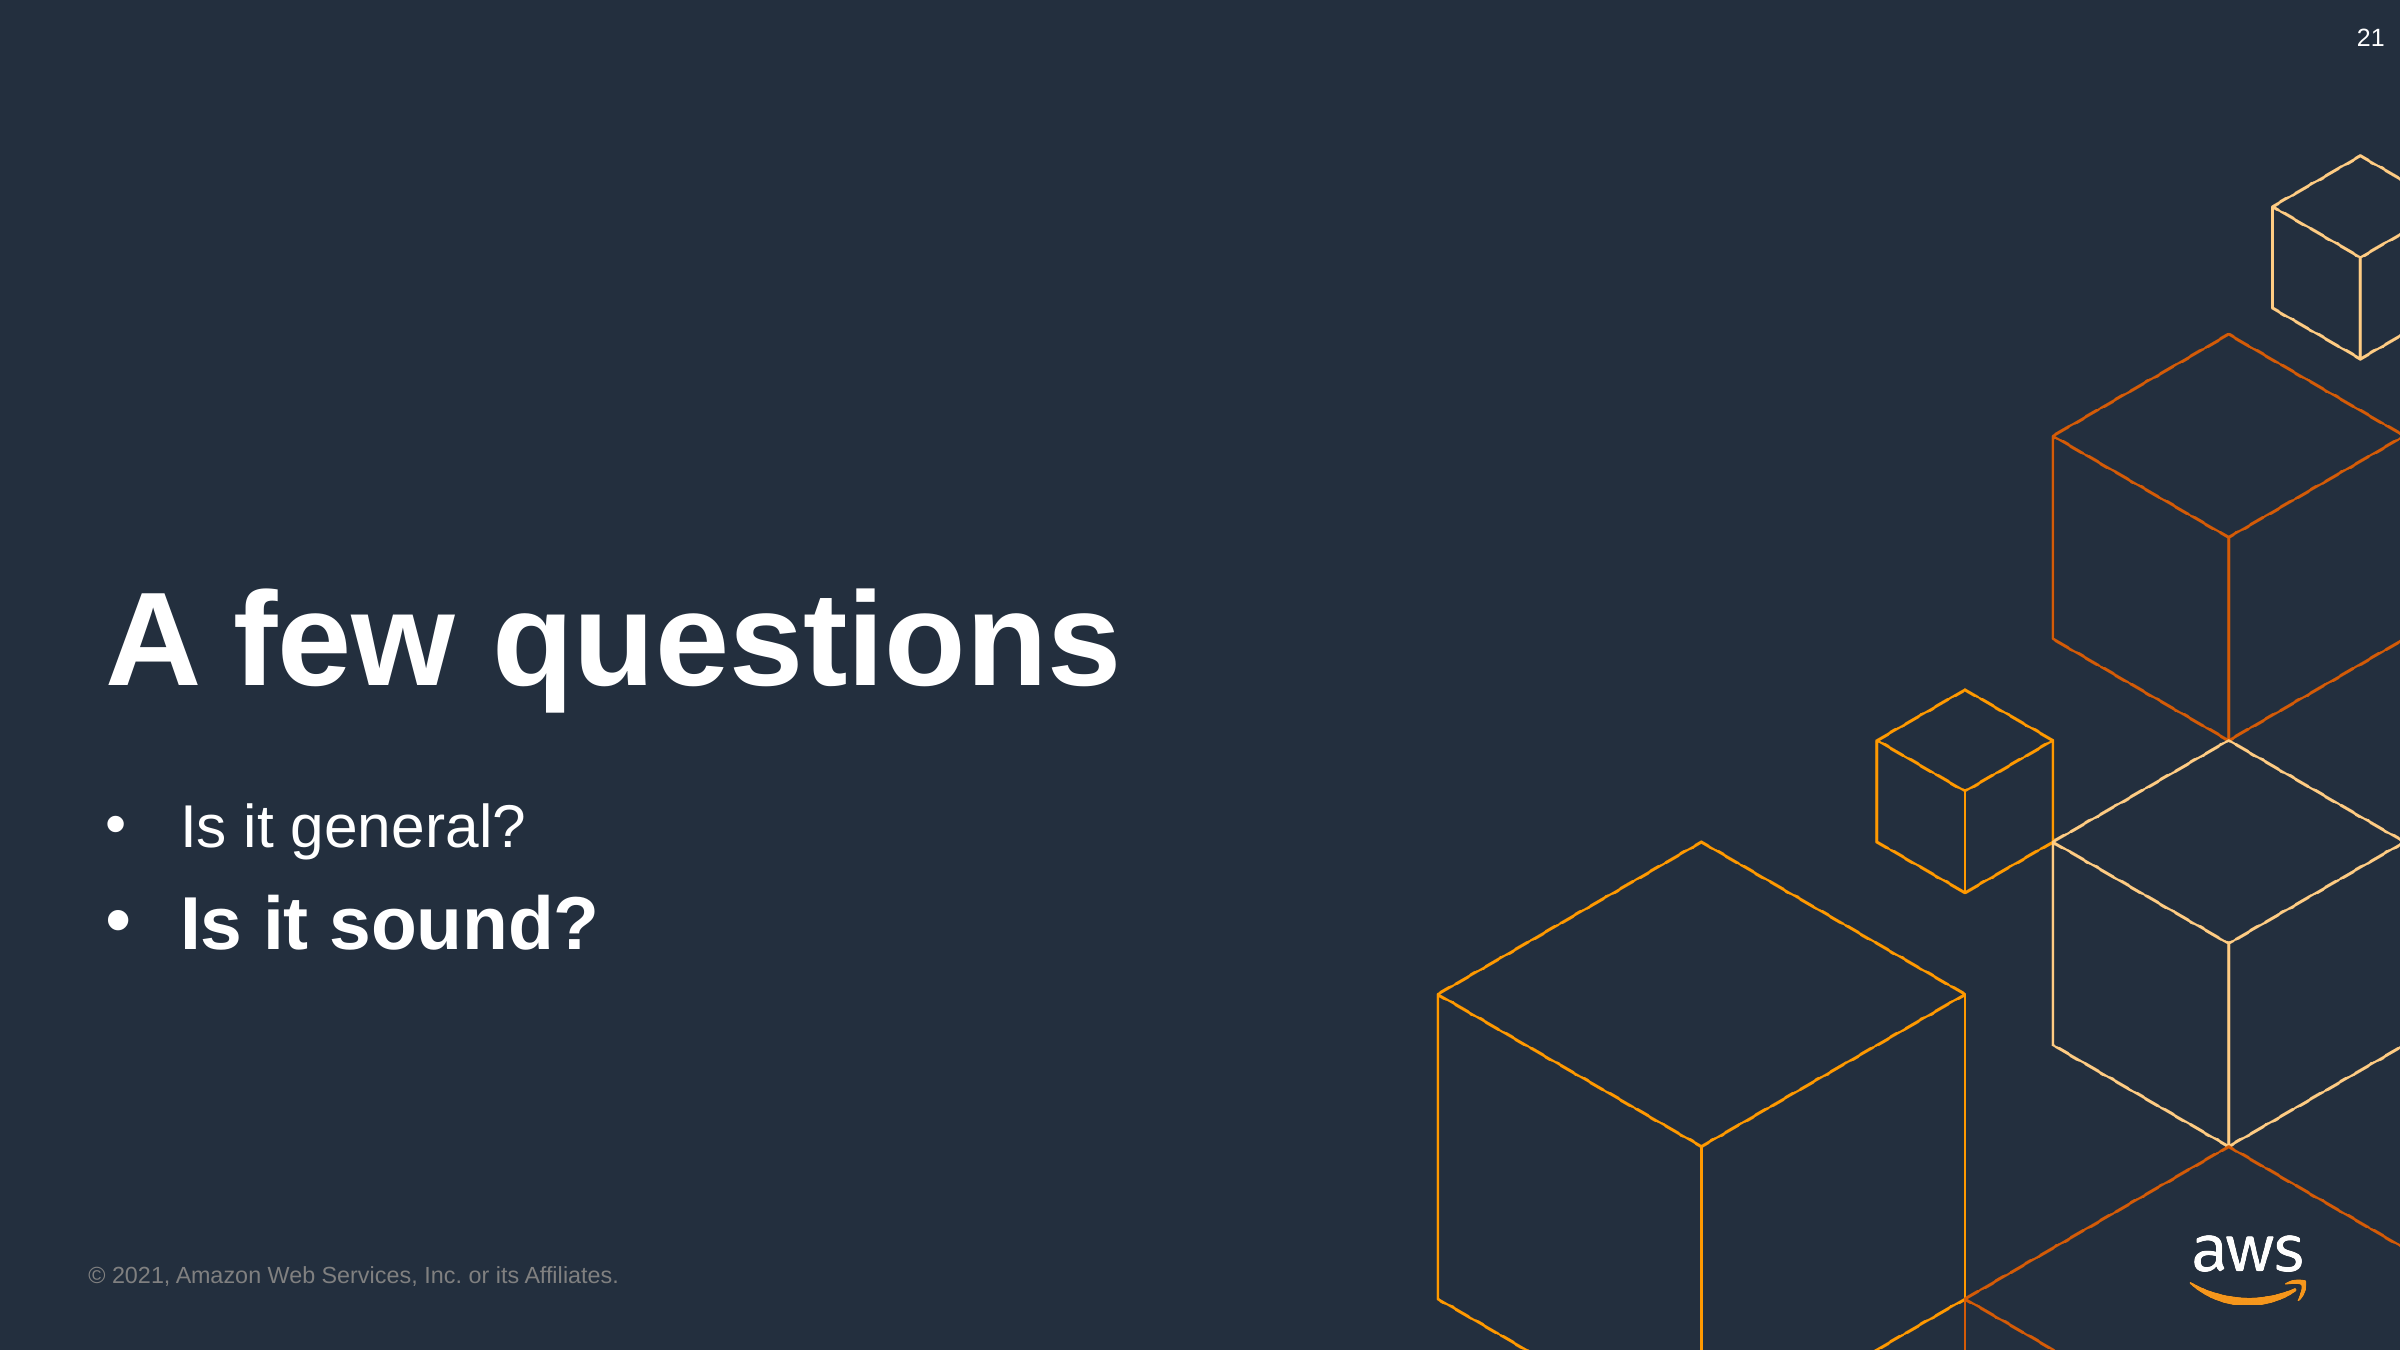

21
# A few questions
Is it general?
Is it sound?